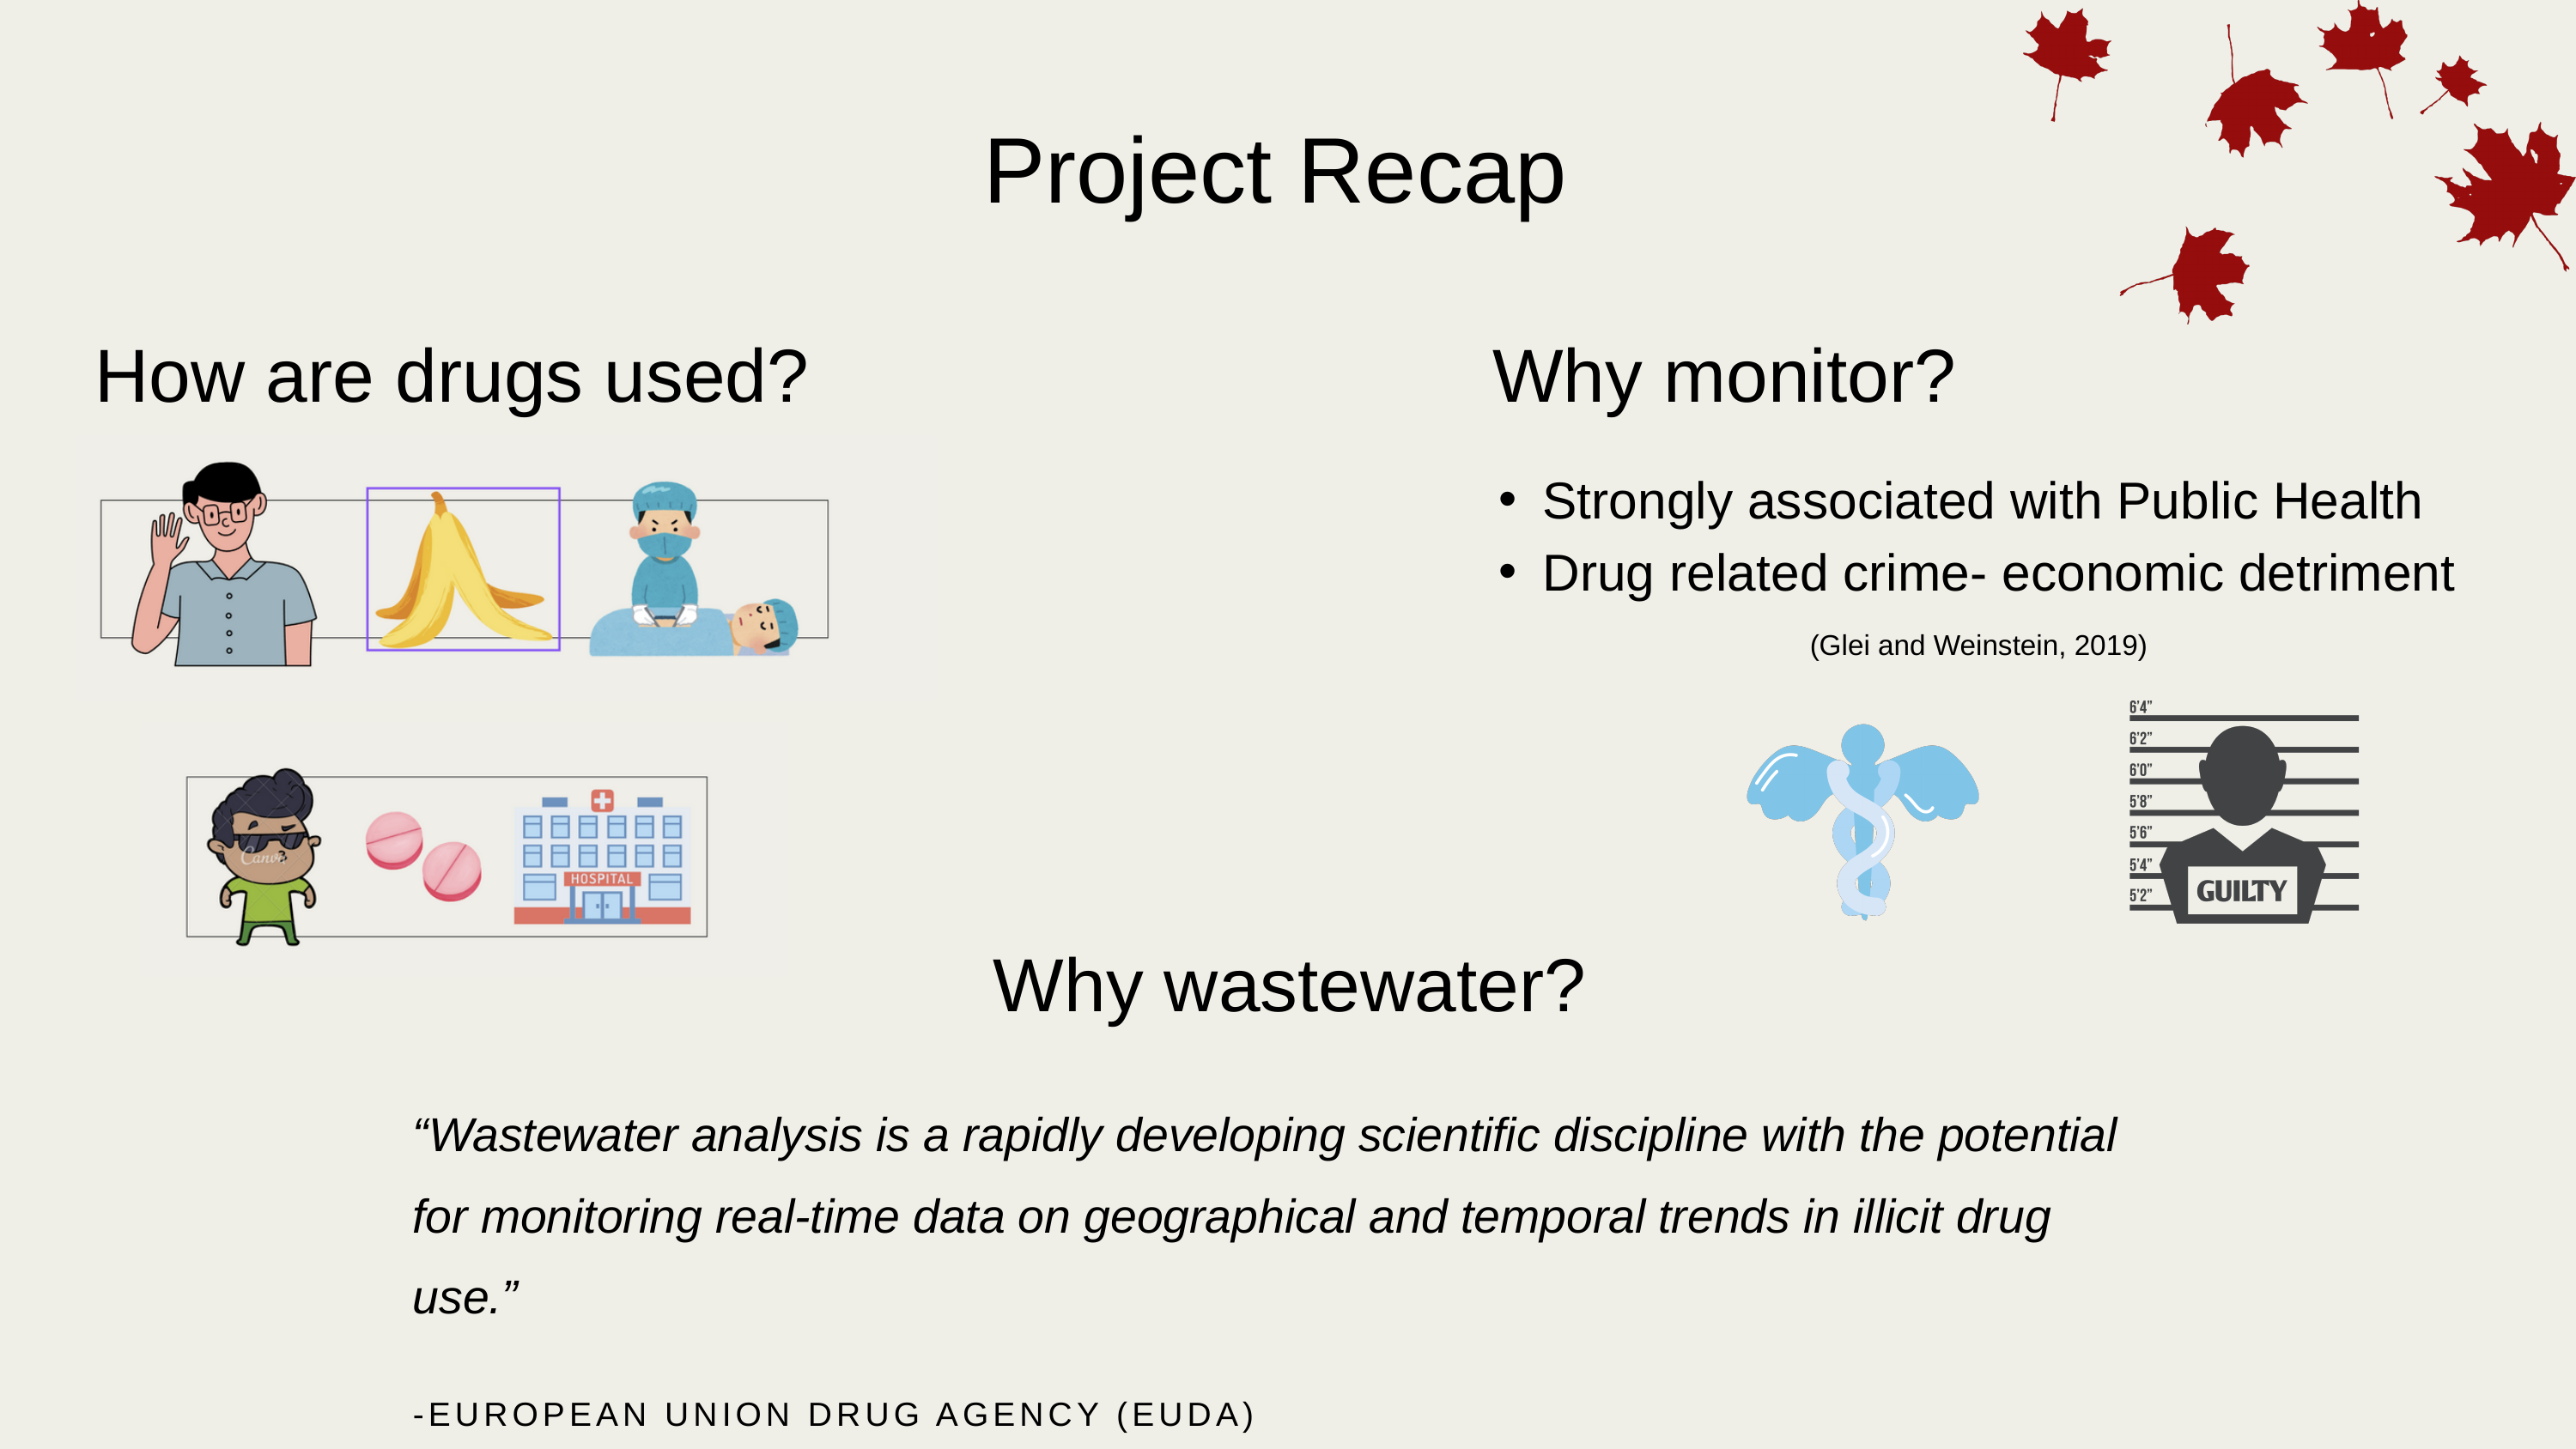

Project Recap
How are drugs used?
Why monitor?

Strongly associated with Public Health
Drug related crime- economic detriment
(Glei and Weinstein, 2019)

Why wastewater?
“Wastewater analysis is a rapidly developing scientific discipline with the potential for monitoring real-time data on geographical and temporal trends in illicit drug use.”
-EUROPEAN UNION DRUG AGENCY (EUDA)